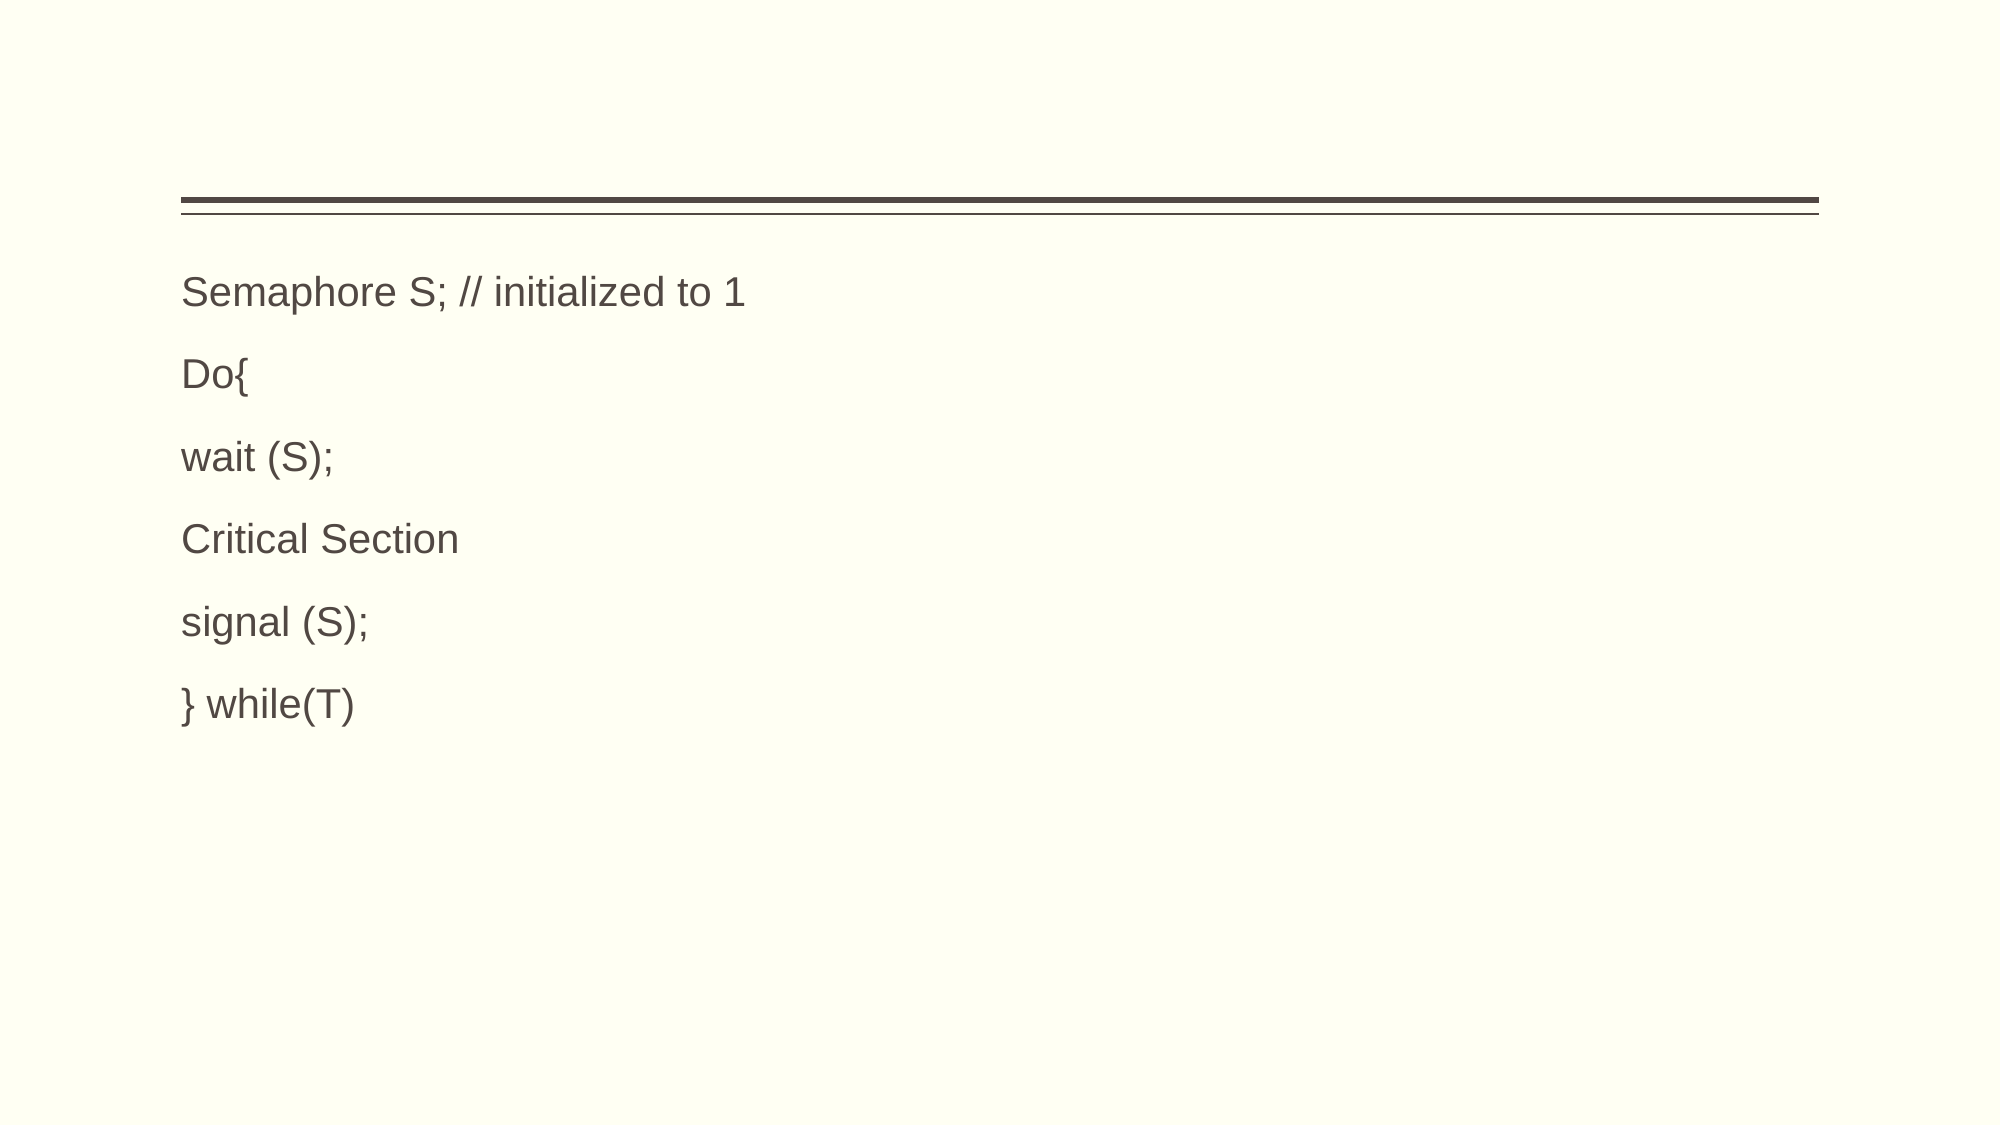

#
Semaphore S; // initialized to 1
Do{
wait (S);
Critical Section
signal (S);
} while(T)